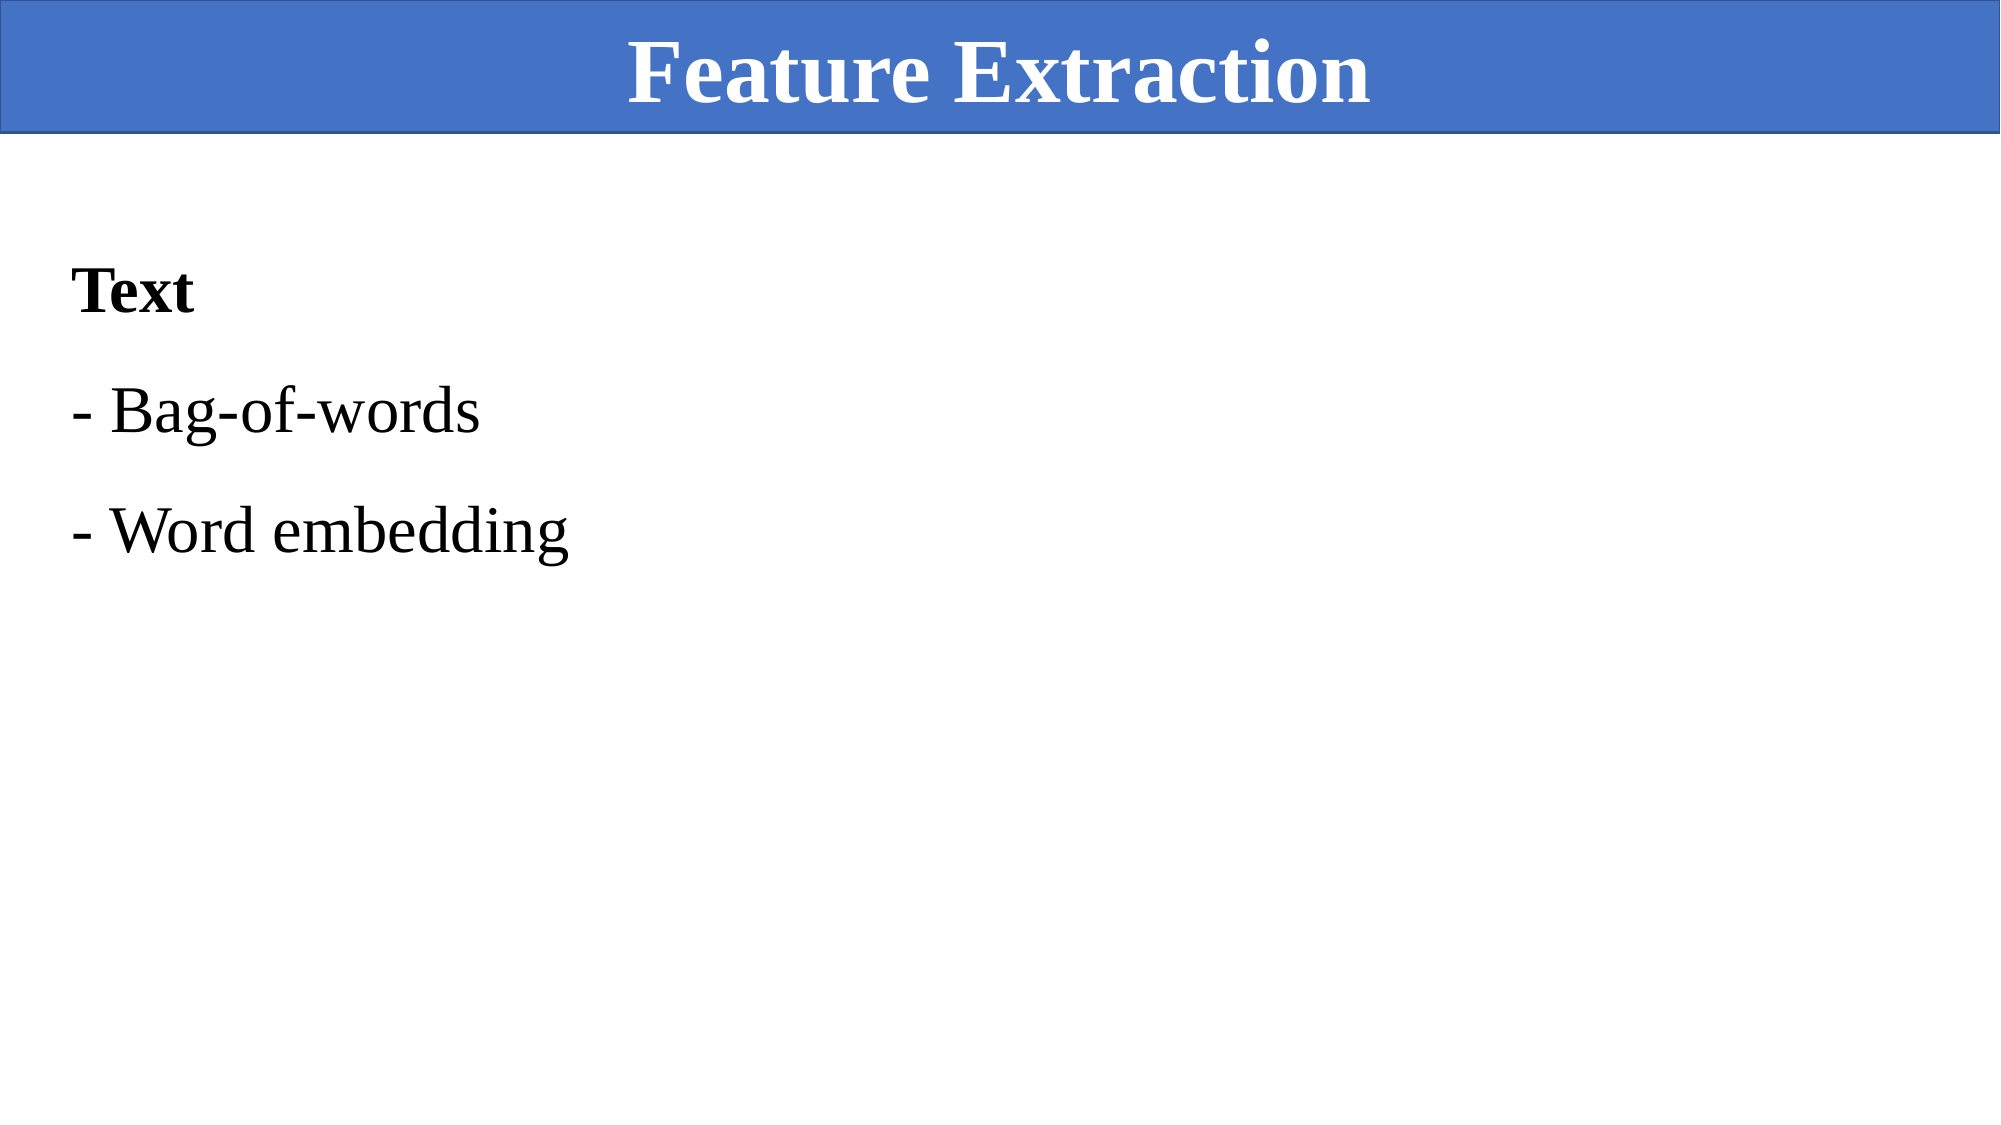

Feature Extraction
Text
- Bag-of-words
- Word embedding